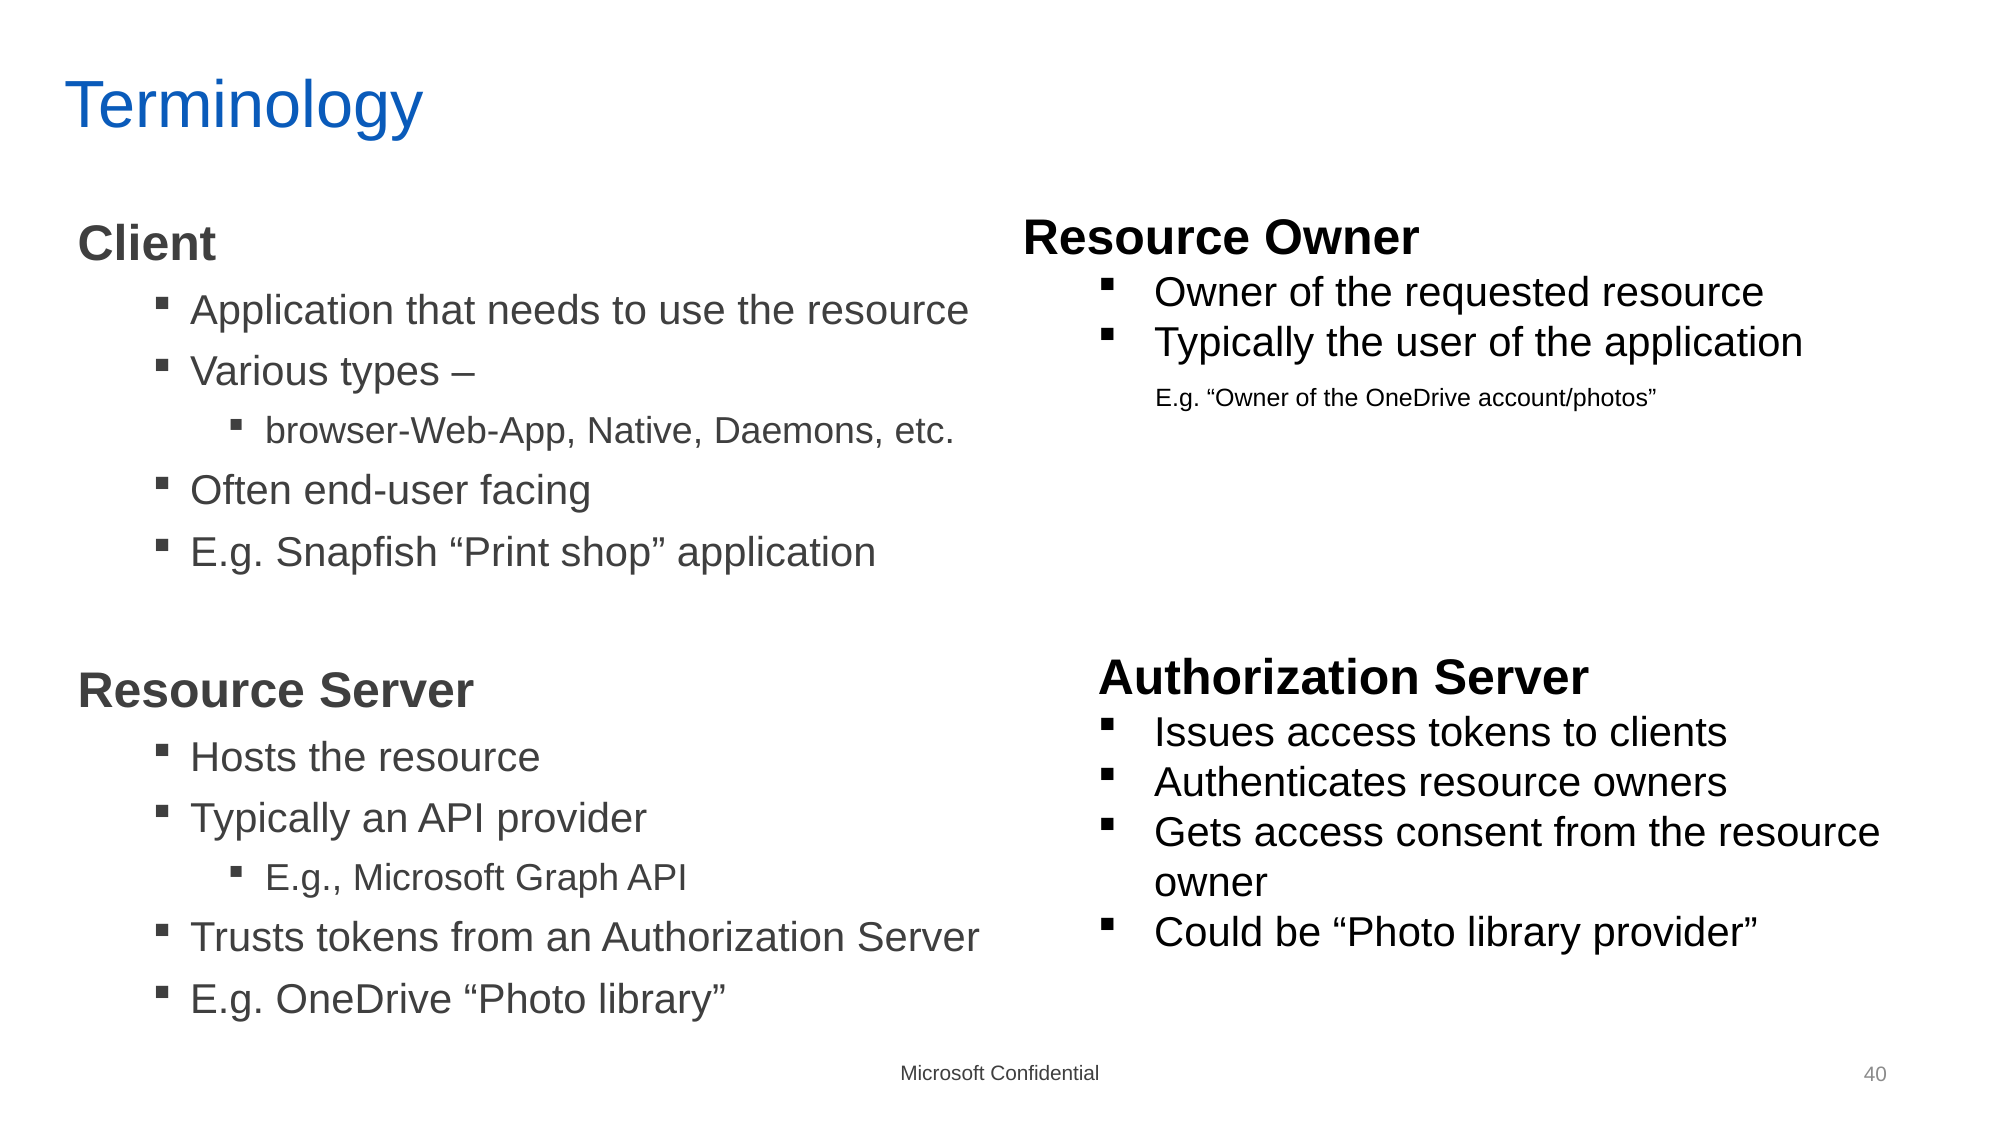

# Terminology

Resource Owner
Owner of the requested resource
Typically the user of the application
     E.g. “Owner of the OneDrive account/photos”

Authorization Server
Issues access tokens to clients
Authenticates resource owners
Gets access consent from the resource owner
Could be “Photo library provider”

Client
Application that needs to use the resource
Various types –
browser-Web-App, Native, Daemons, etc.
Often end-user facing
E.g. Snapfish “Print shop” application

Resource Server
Hosts the resource
Typically an API provider
E.g., Microsoft Graph API
Trusts tokens from an Authorization Server
E.g. OneDrive “Photo library”
40